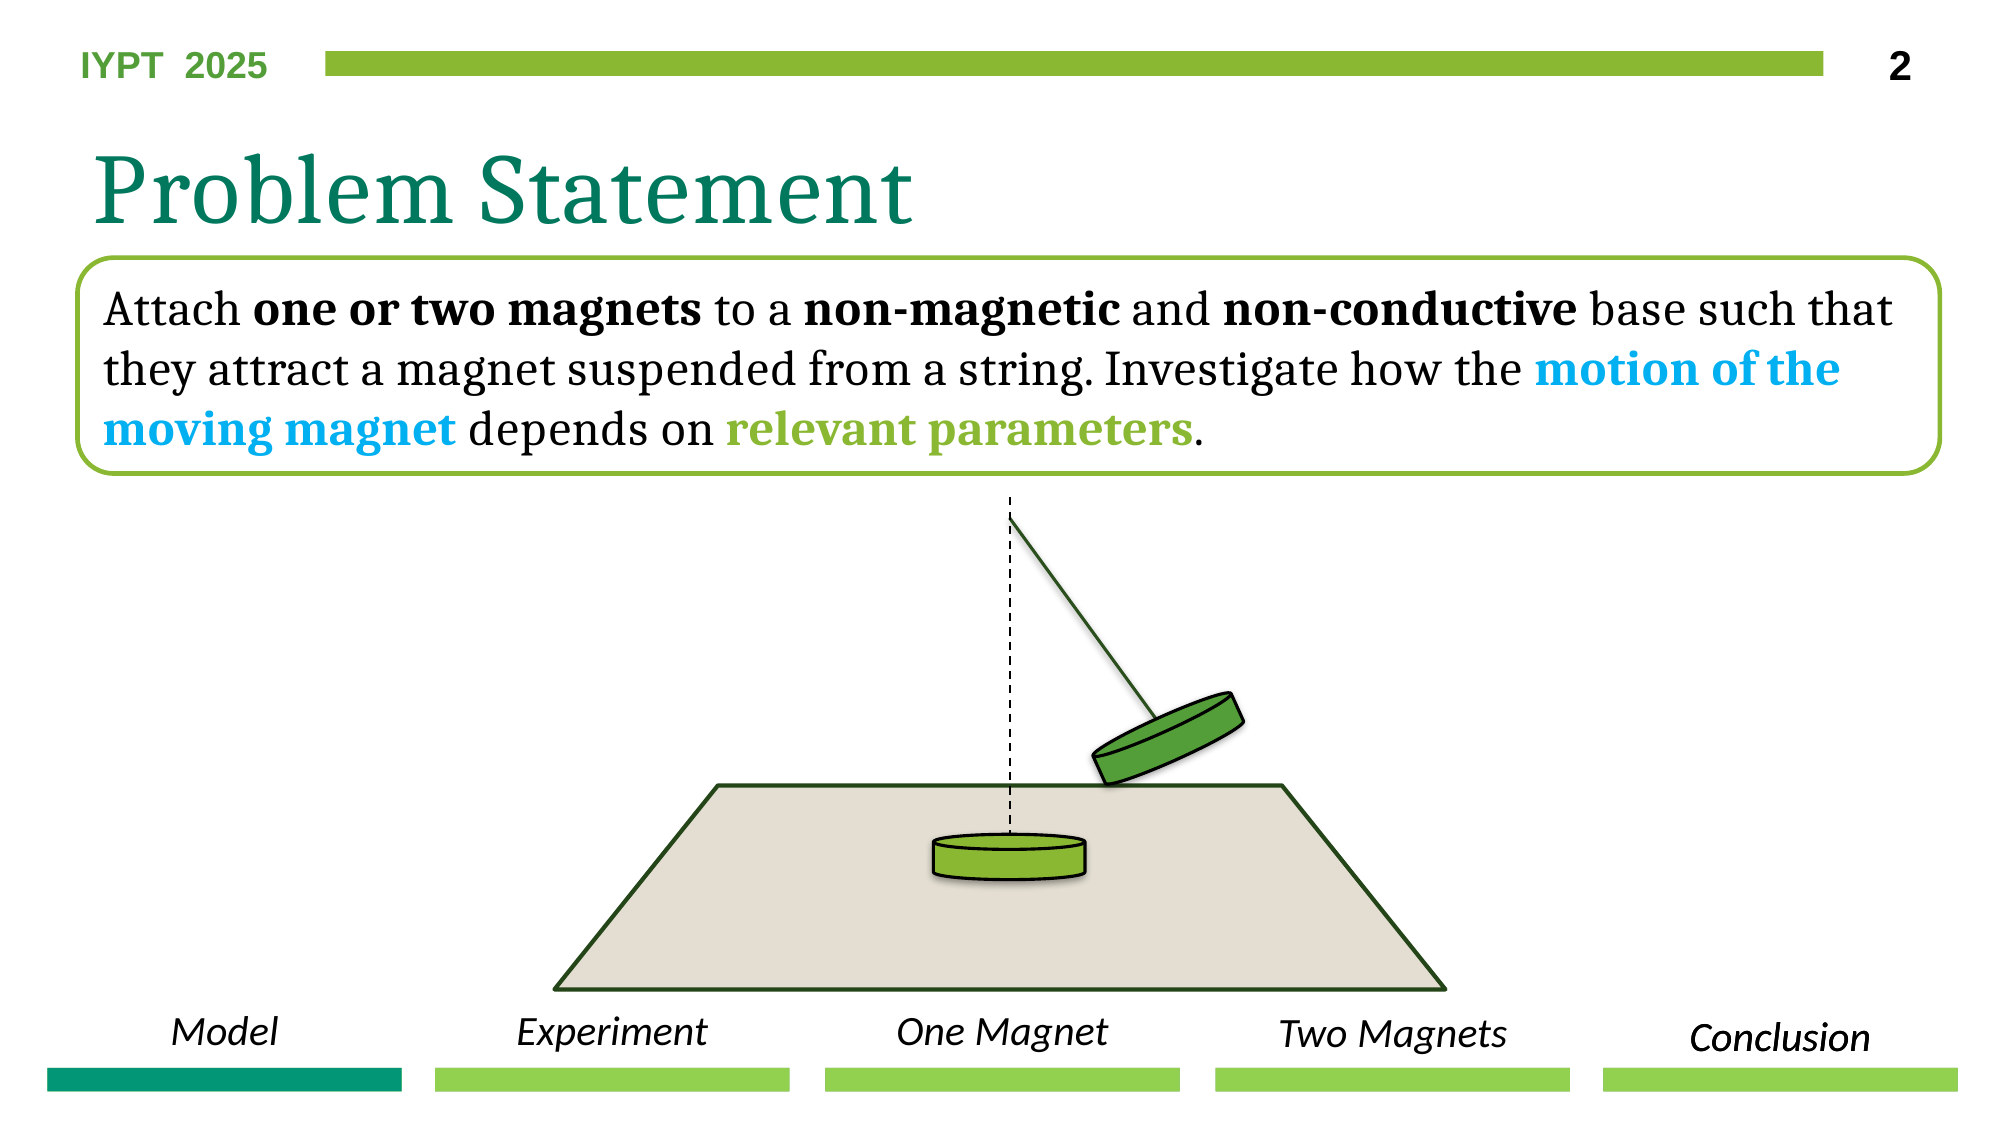

Problem Statement
Attach one or two magnets to a non-magnetic and non-conductive base such that they attract a magnet suspended from a string. Investigate how the motion of the moving magnet depends on relevant parameters.